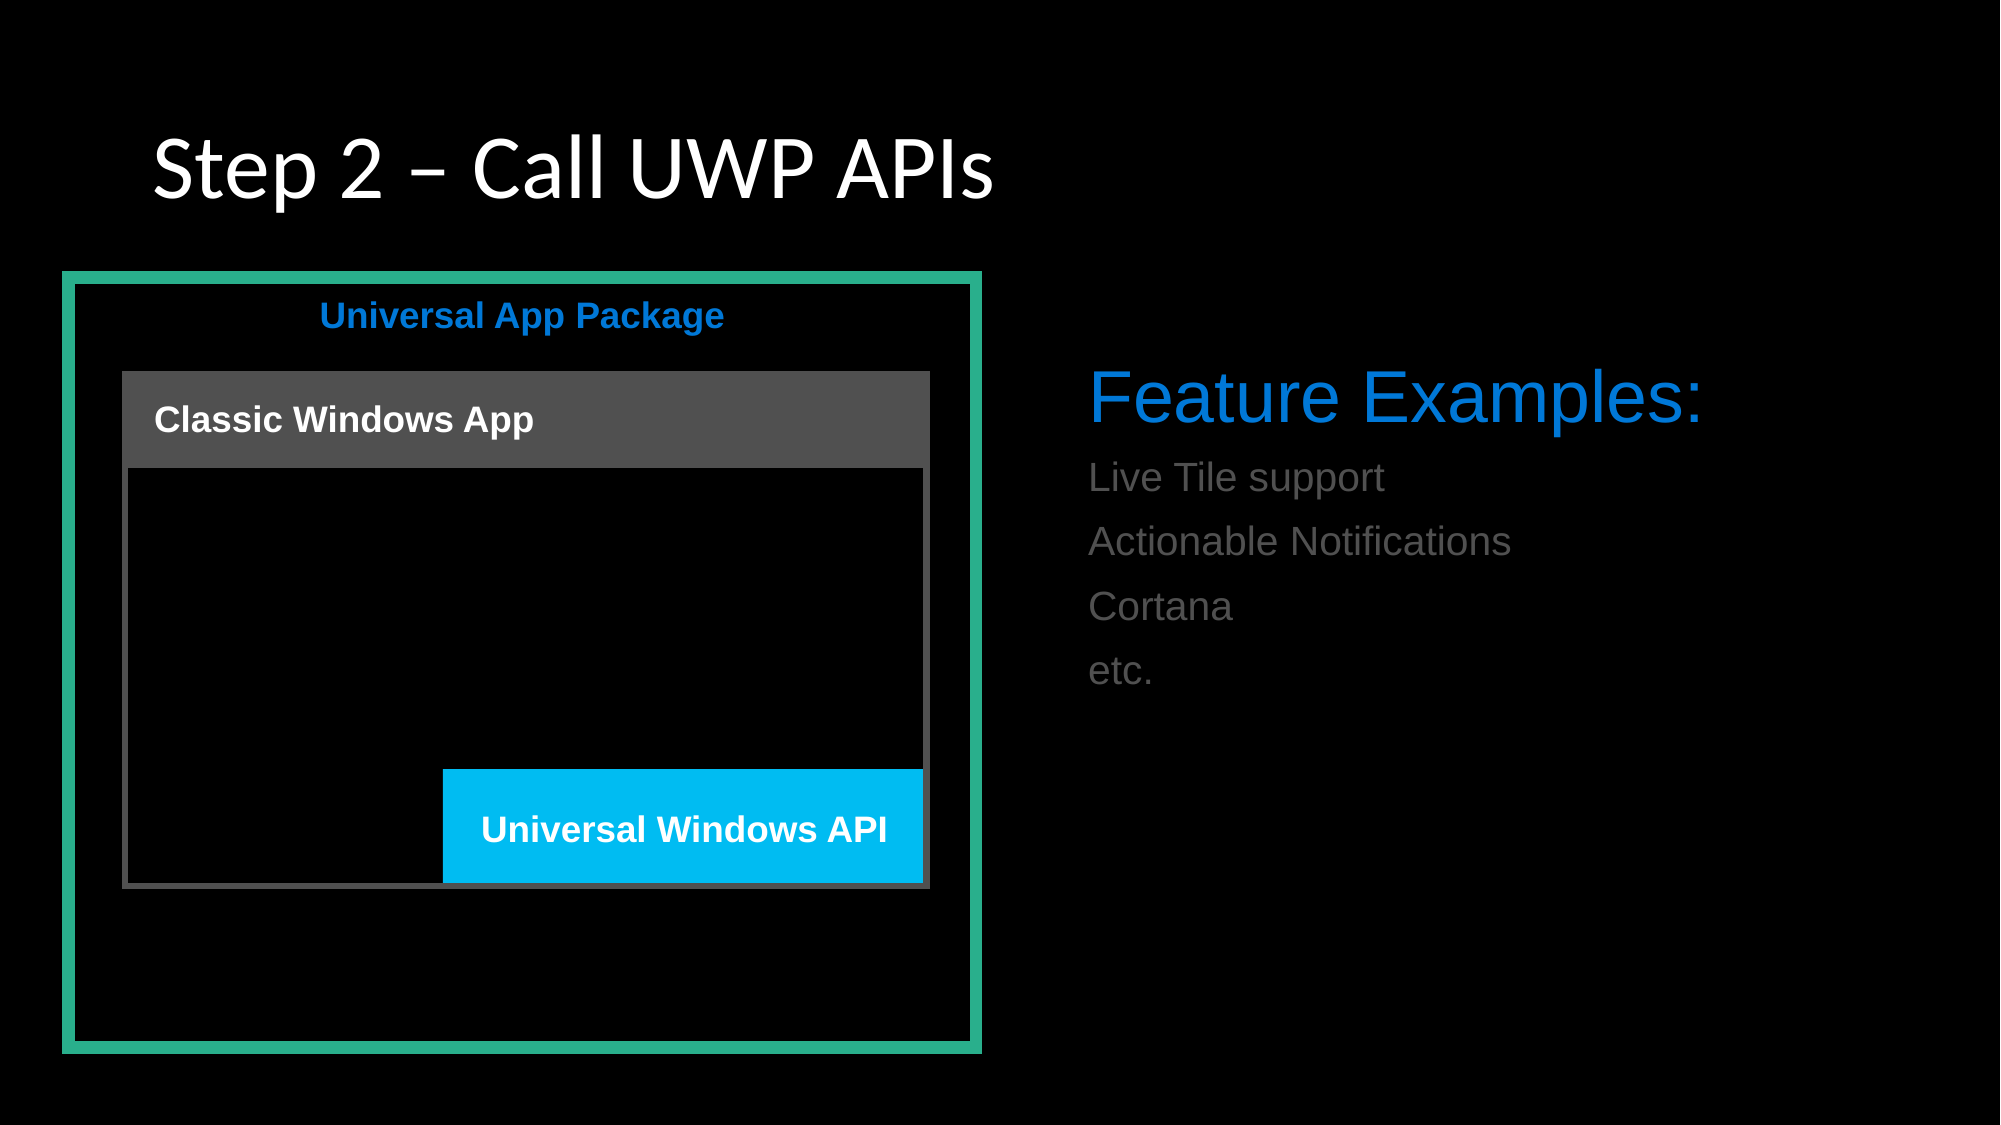

# Step 2 – Call UWP APIs
Universal App Package
Feature Examples:
Live Tile support
Actionable Notifications
Cortana
etc.

Classic Windows App
Universal Windows API